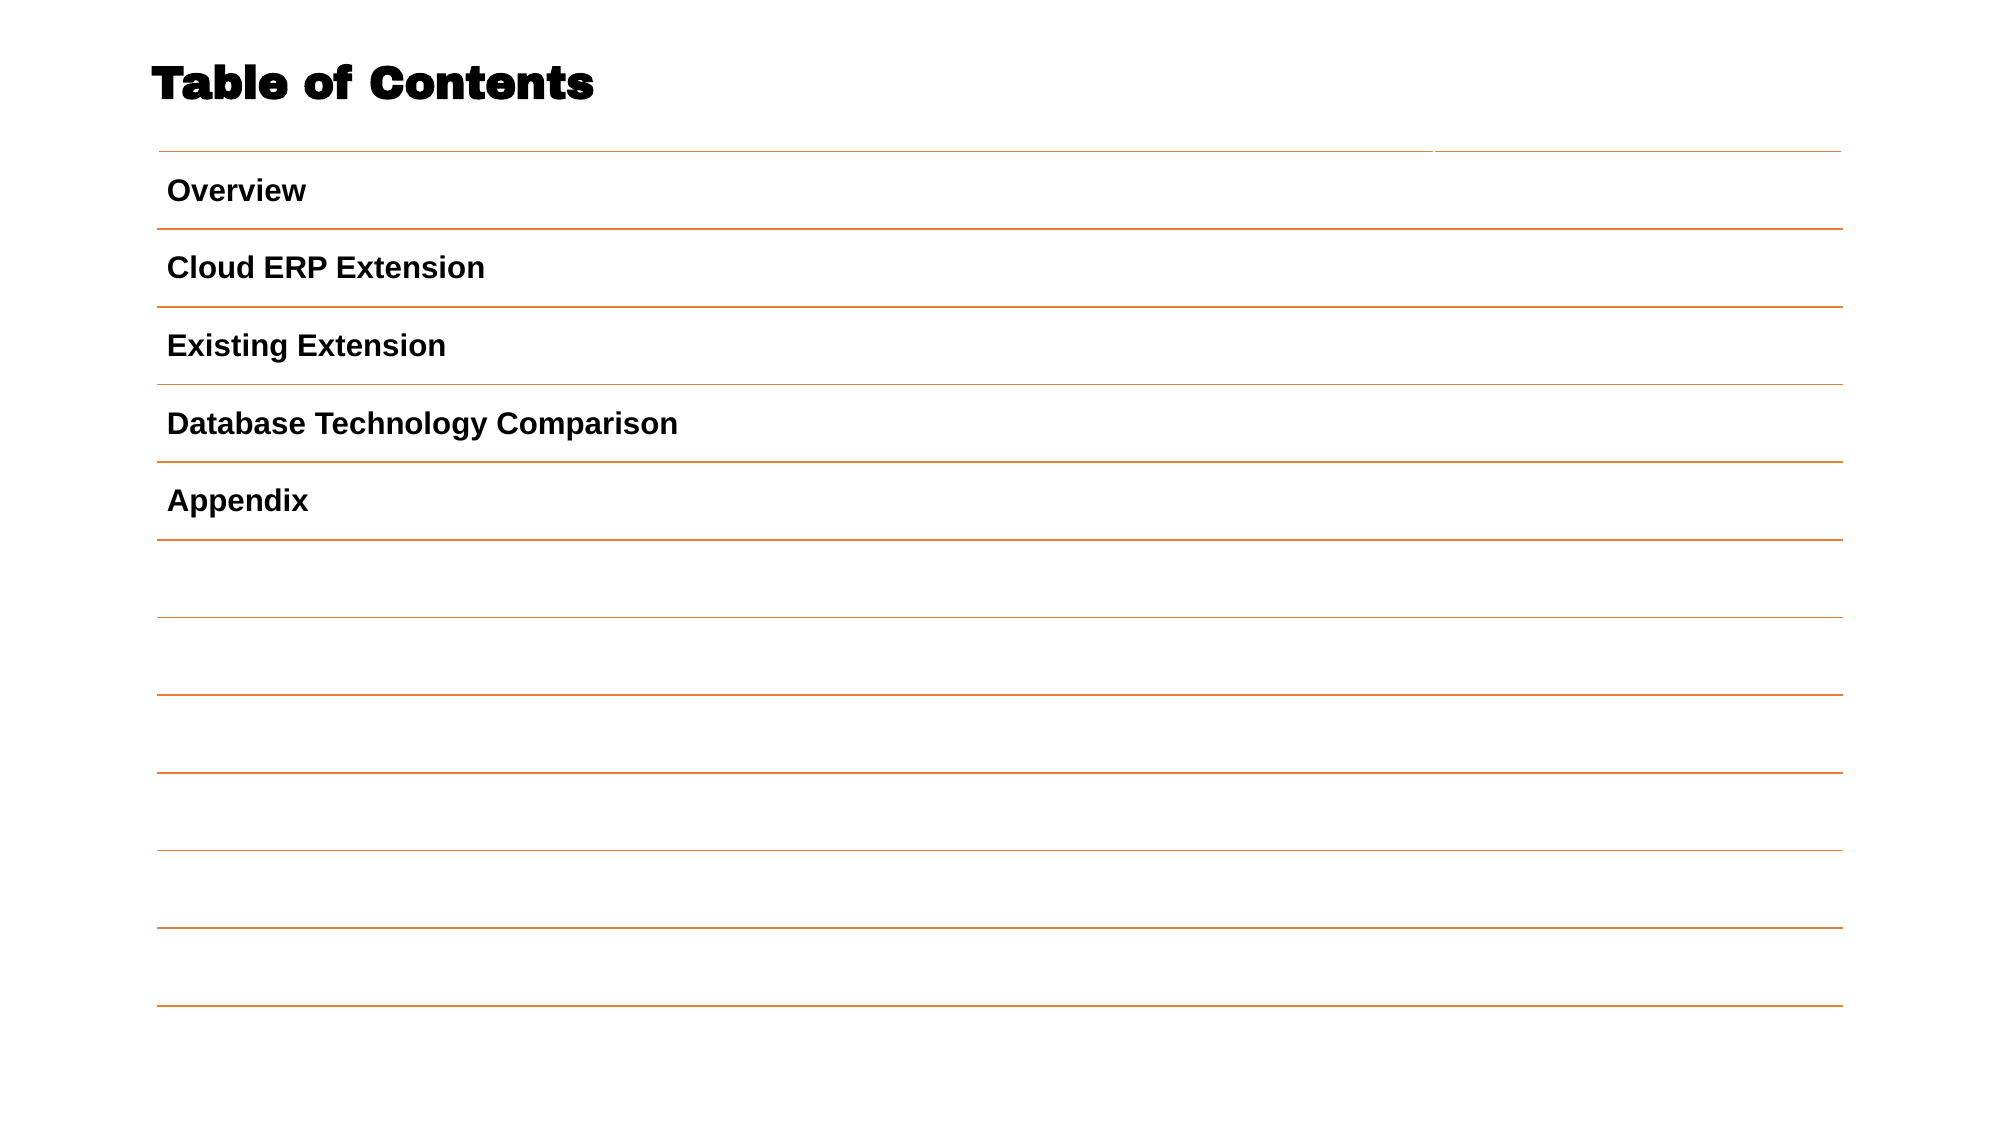

Table of Contents
| Overview |  |
| --- | --- |
| Cloud ERP Extension |  |
| Existing Extension |  |
| Database Technology Comparison |  |
| Appendix |  |
|  |  |
|  |  |
|  |  |
|  |  |
|  |  |
|  |  |